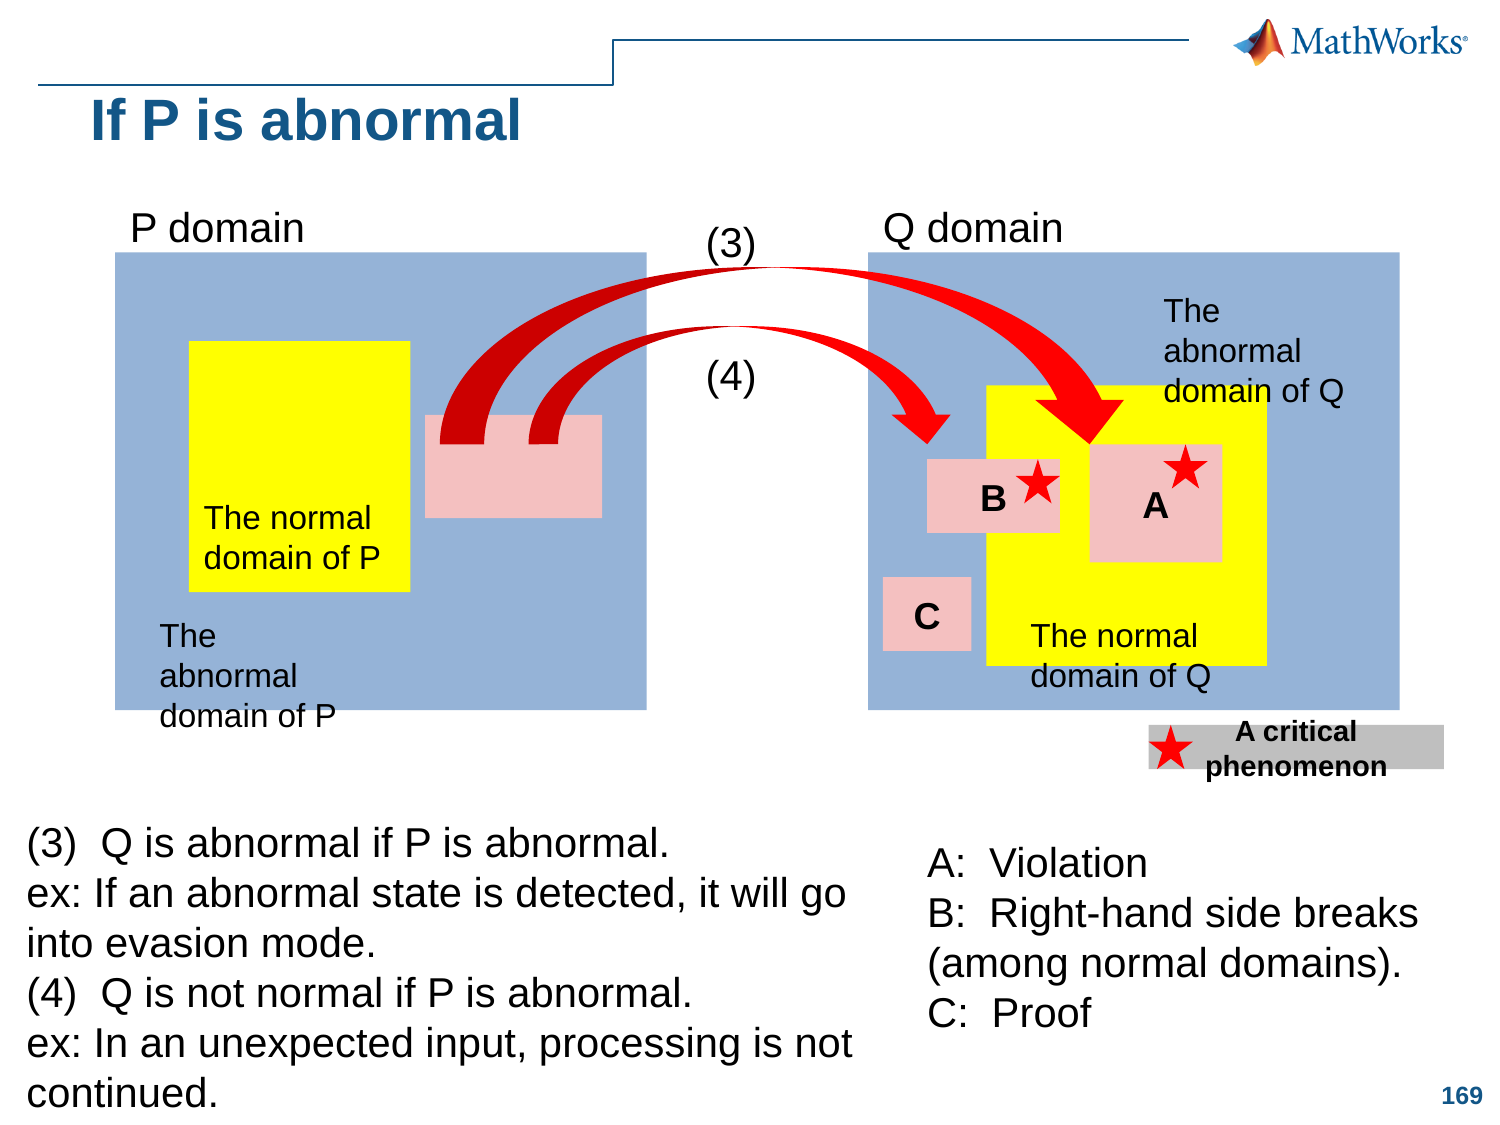

# If P is abnormal
P domain
Q domain
(3)

The abnormal domain of Q

(4)

A

B

The normal domain of P
C
The abnormal domain of P
The normal domain of Q
A critical phenomenon

(3)  Q is abnormal if P is abnormal.
ex: If an abnormal state is detected, it will go into evasion mode.
(4)  Q is not normal if P is abnormal.
ex: In an unexpected input, processing is not continued.
A:  Violation
B:  Right-hand side breaks (among normal domains).
C:  Proof